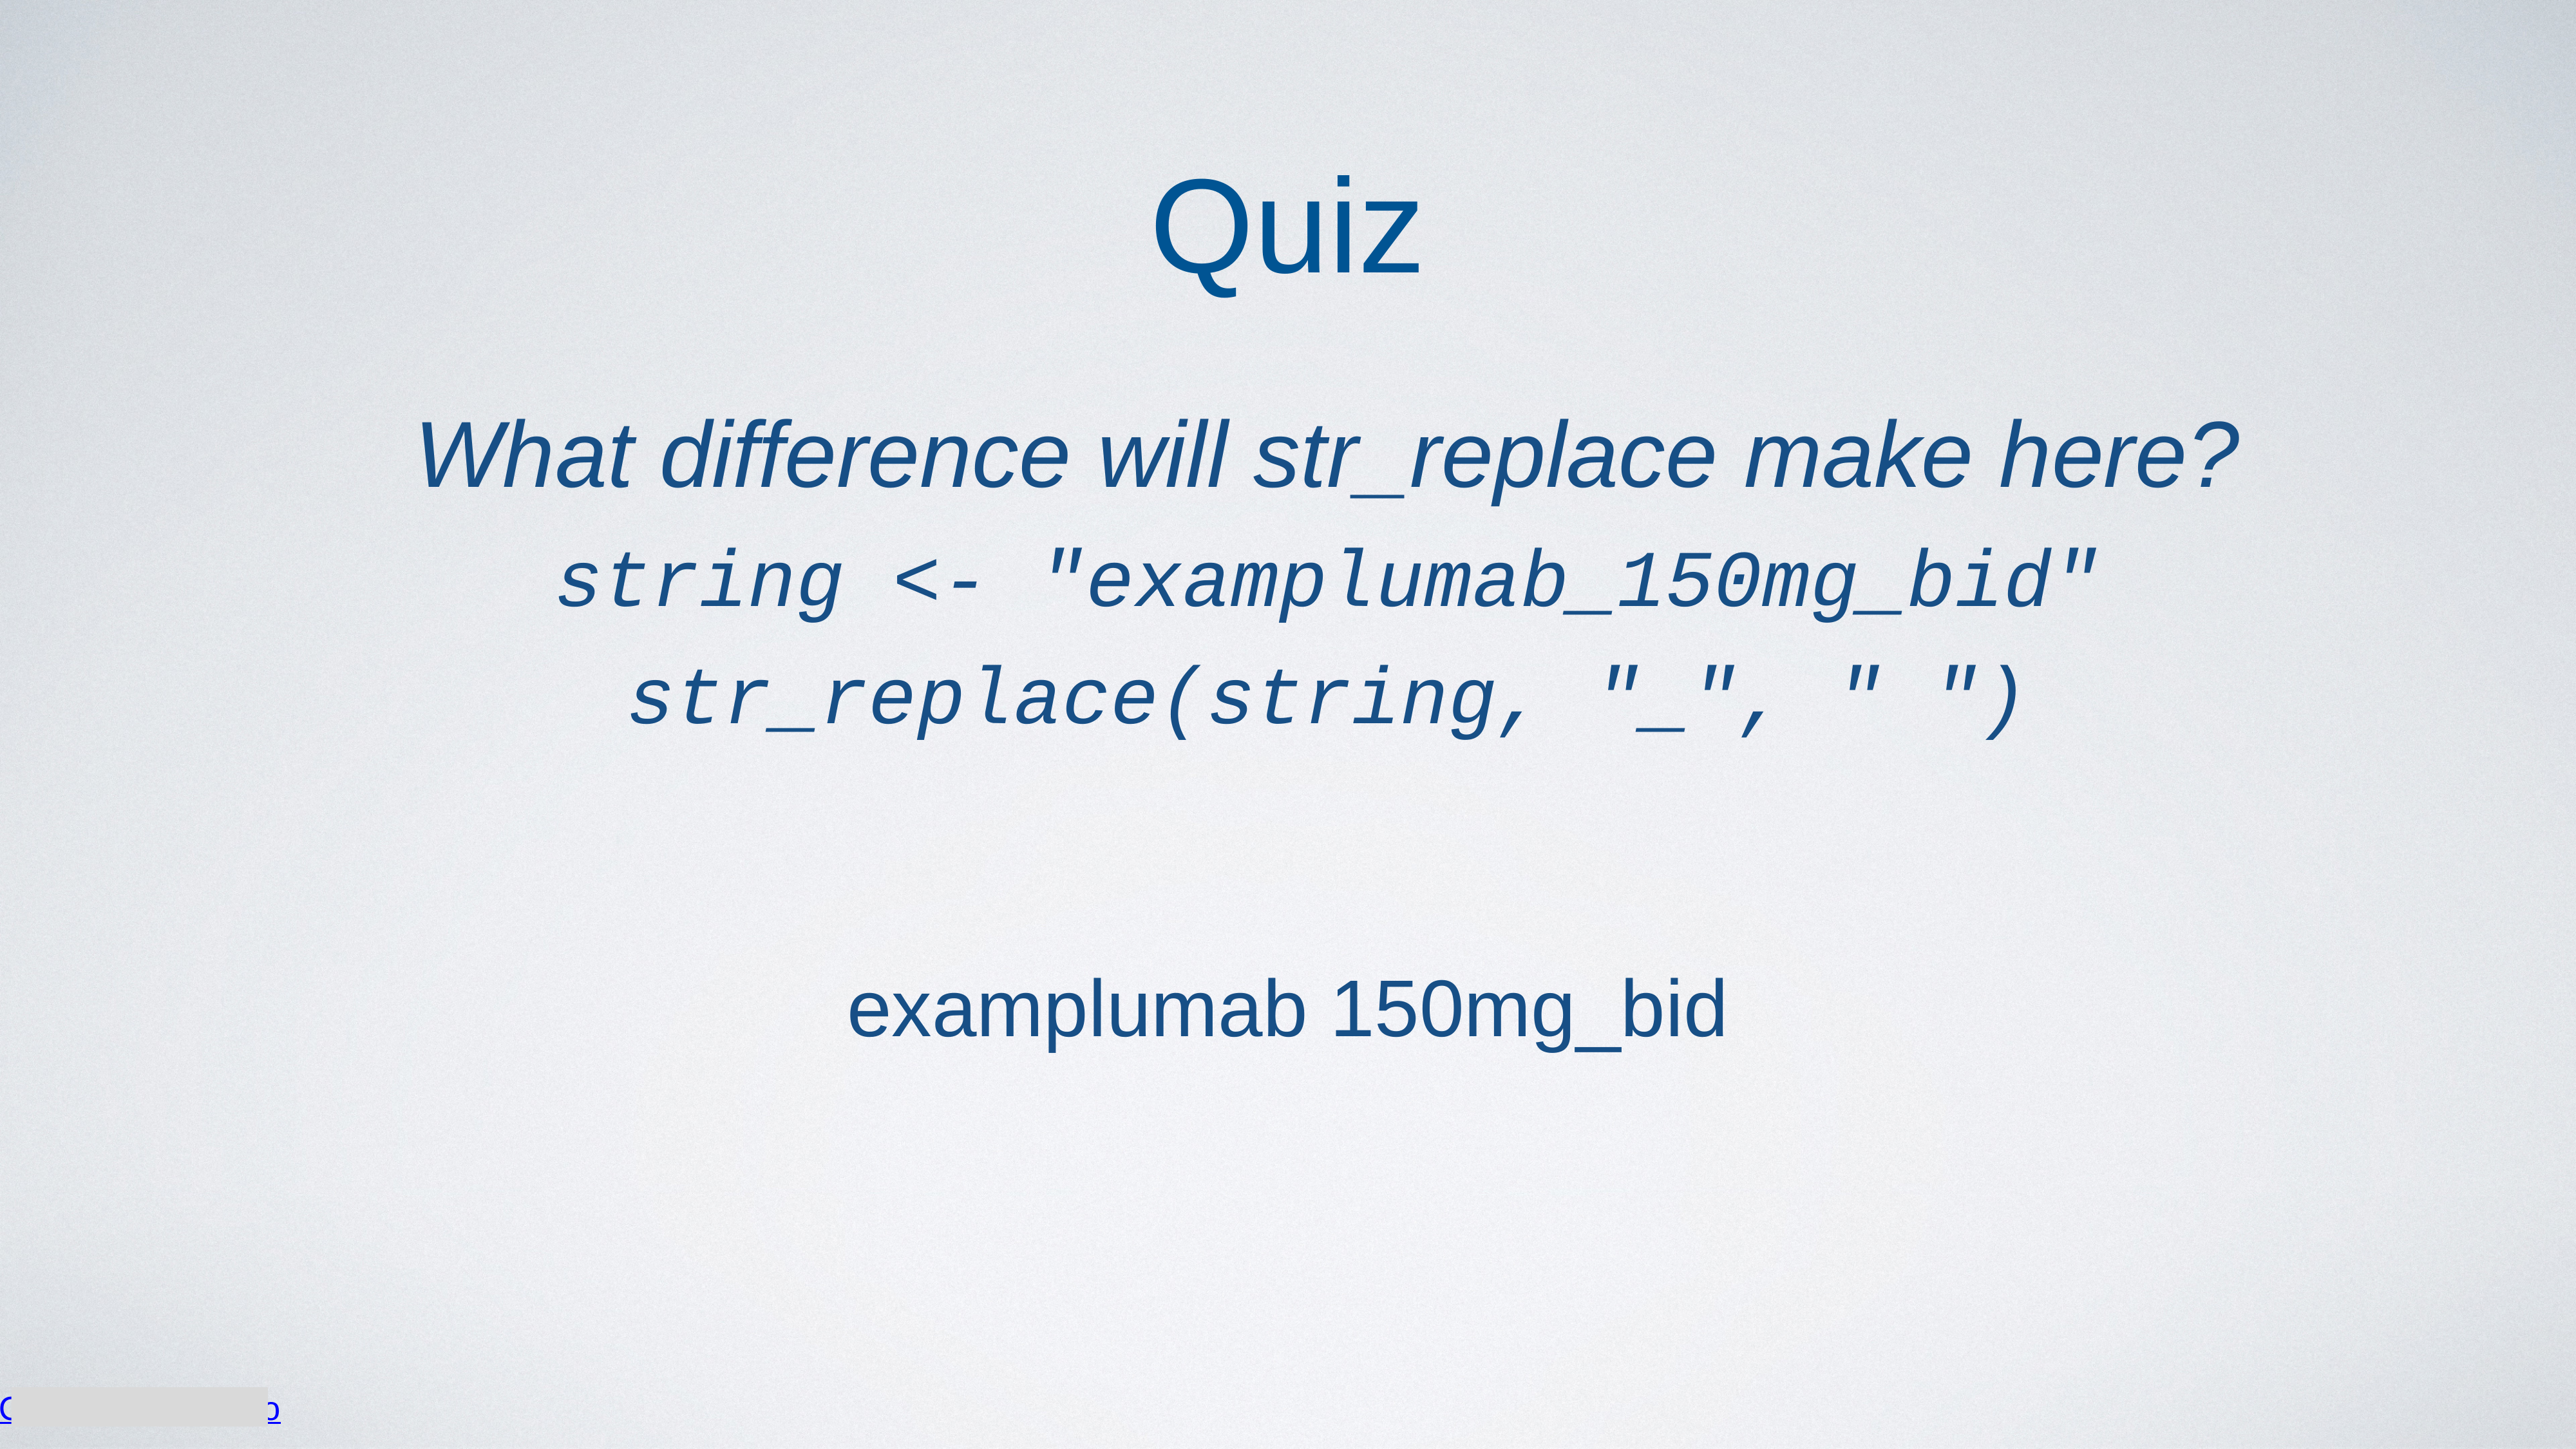

Quiz
What difference will str_replace make here?
string <- "examplumab_150mg_bid"
str_replace(string, "_", " ")
examplumab 150mg_bid